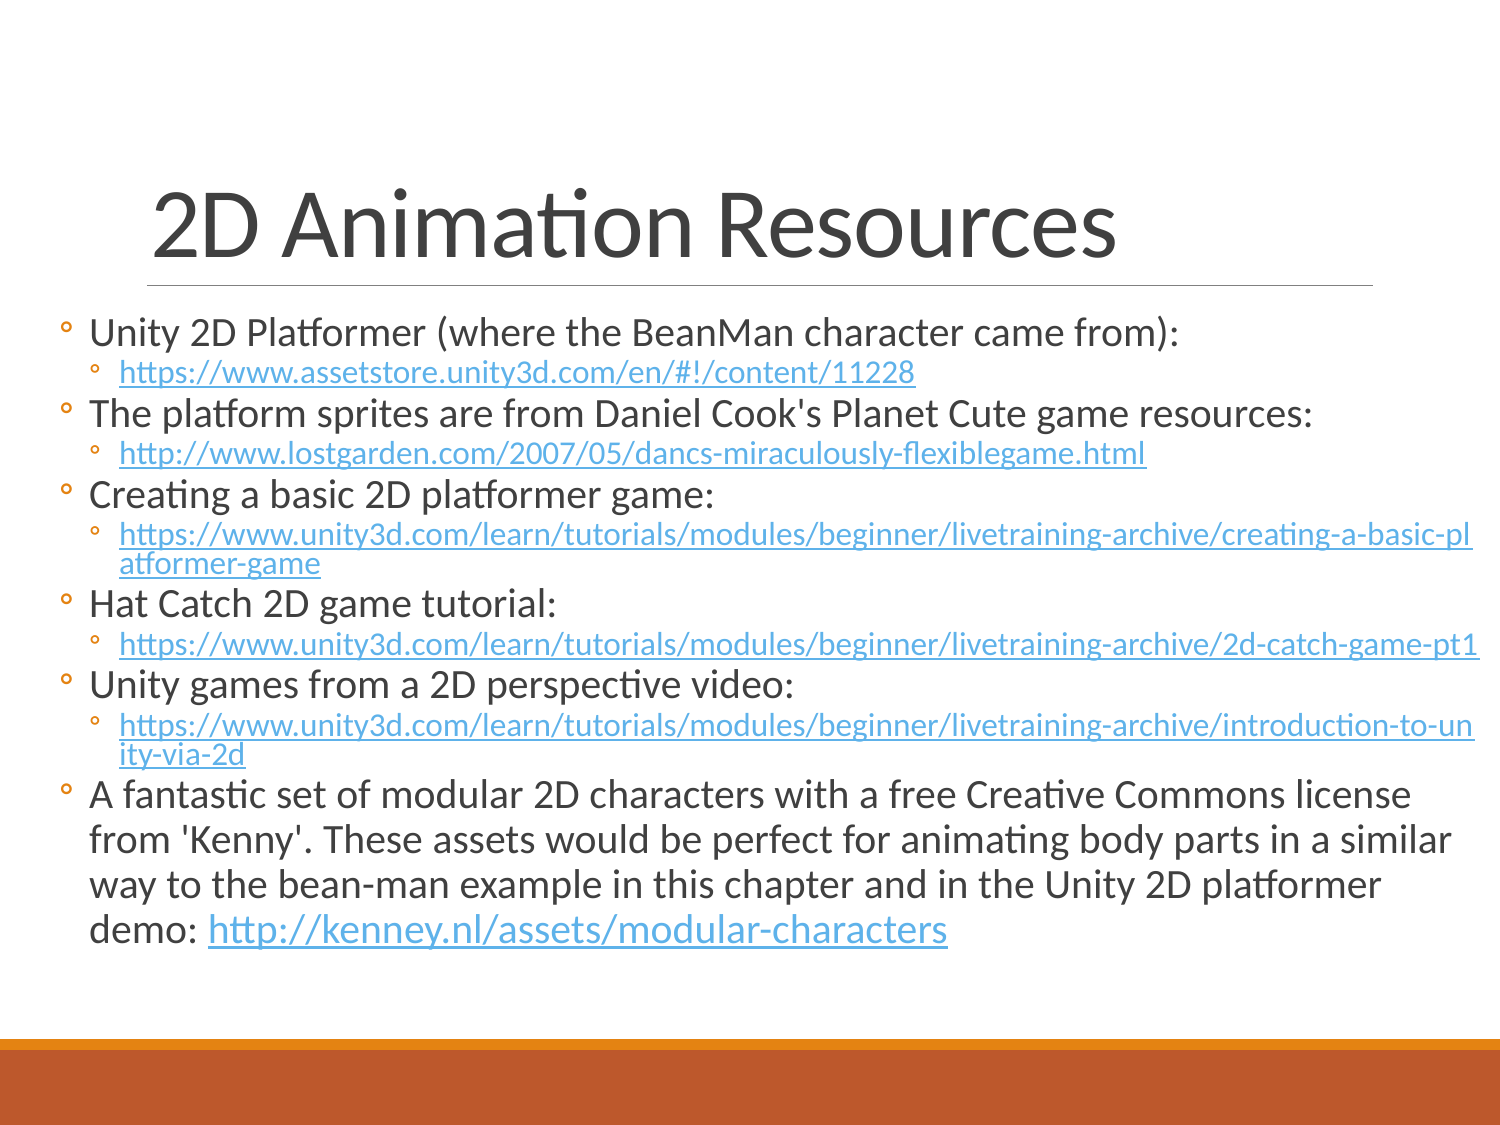

# 2D Animation Resources
Unity 2D Platformer (where the BeanMan character came from):
https://www.assetstore.unity3d.com/en/#!/content/11228
The platform sprites are from Daniel Cook's Planet Cute game resources:
http://www.lostgarden.com/2007/05/dancs-miraculously-flexiblegame.html
Creating a basic 2D platformer game:
https://www.unity3d.com/learn/tutorials/modules/beginner/livetraining-archive/creating-a-basic-platformer-game
Hat Catch 2D game tutorial:
https://www.unity3d.com/learn/tutorials/modules/beginner/livetraining-archive/2d-catch-game-pt1
Unity games from a 2D perspective video:
https://www.unity3d.com/learn/tutorials/modules/beginner/livetraining-archive/introduction-to-unity-via-2d
A fantastic set of modular 2D characters with a free Creative Commons license from 'Kenny'. These assets would be perfect for animating body parts in a similar way to the bean-man example in this chapter and in the Unity 2D platformer demo: http://kenney.nl/assets/modular-characters